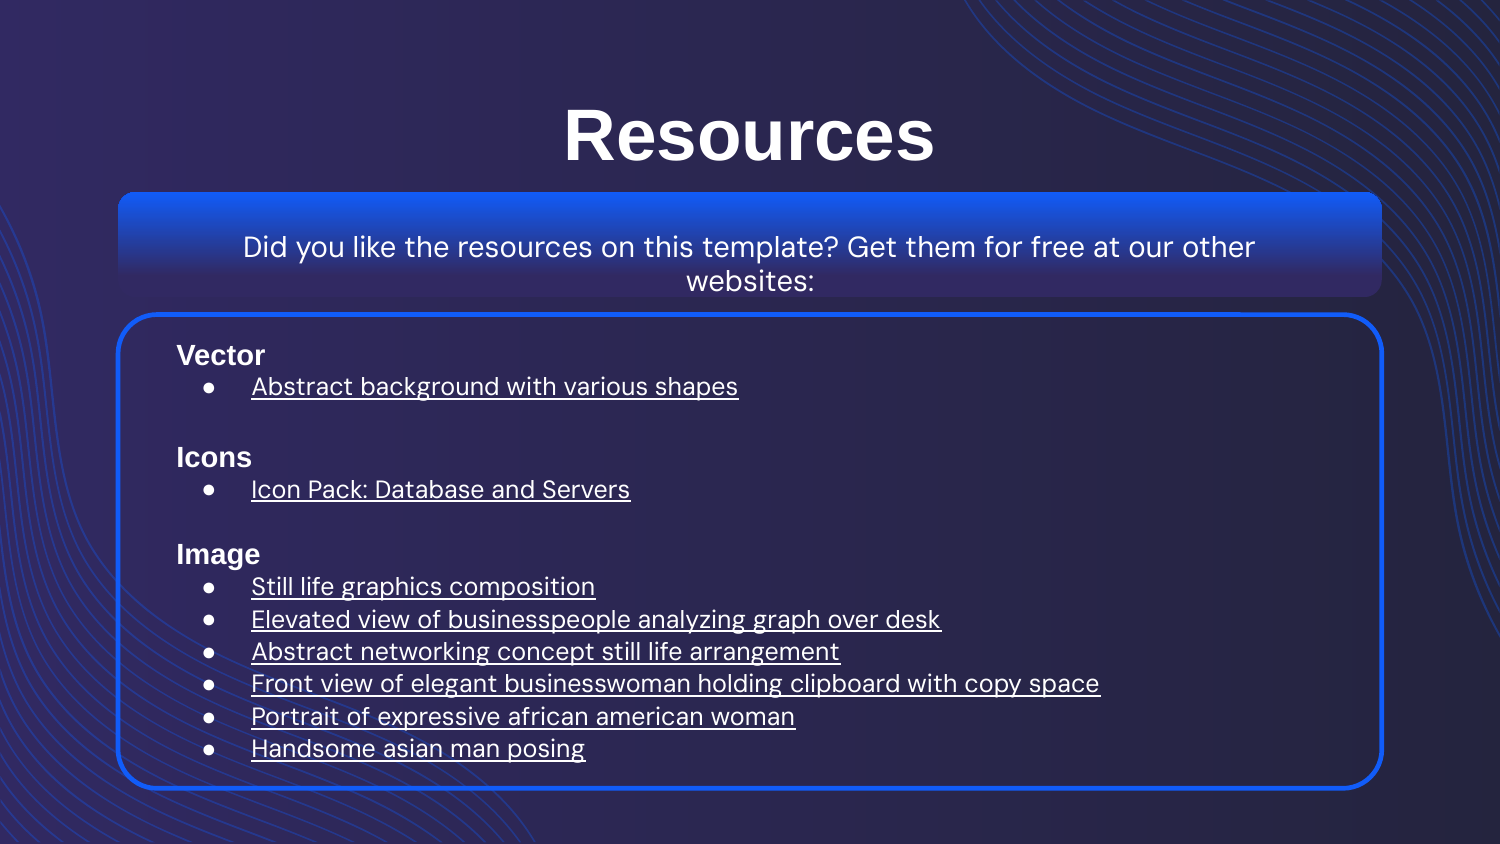

# Resources

Did you like the resources on this template? Get them for free at our other websites:

Vector
Abstract background with various shapes

Icons
Icon Pack: Database and Servers

Image
Still life graphics composition
Elevated view of businesspeople analyzing graph over desk
Abstract networking concept still life arrangement
Front view of elegant businesswoman holding clipboard with copy space
Portrait of expressive african american woman
Handsome asian man posing